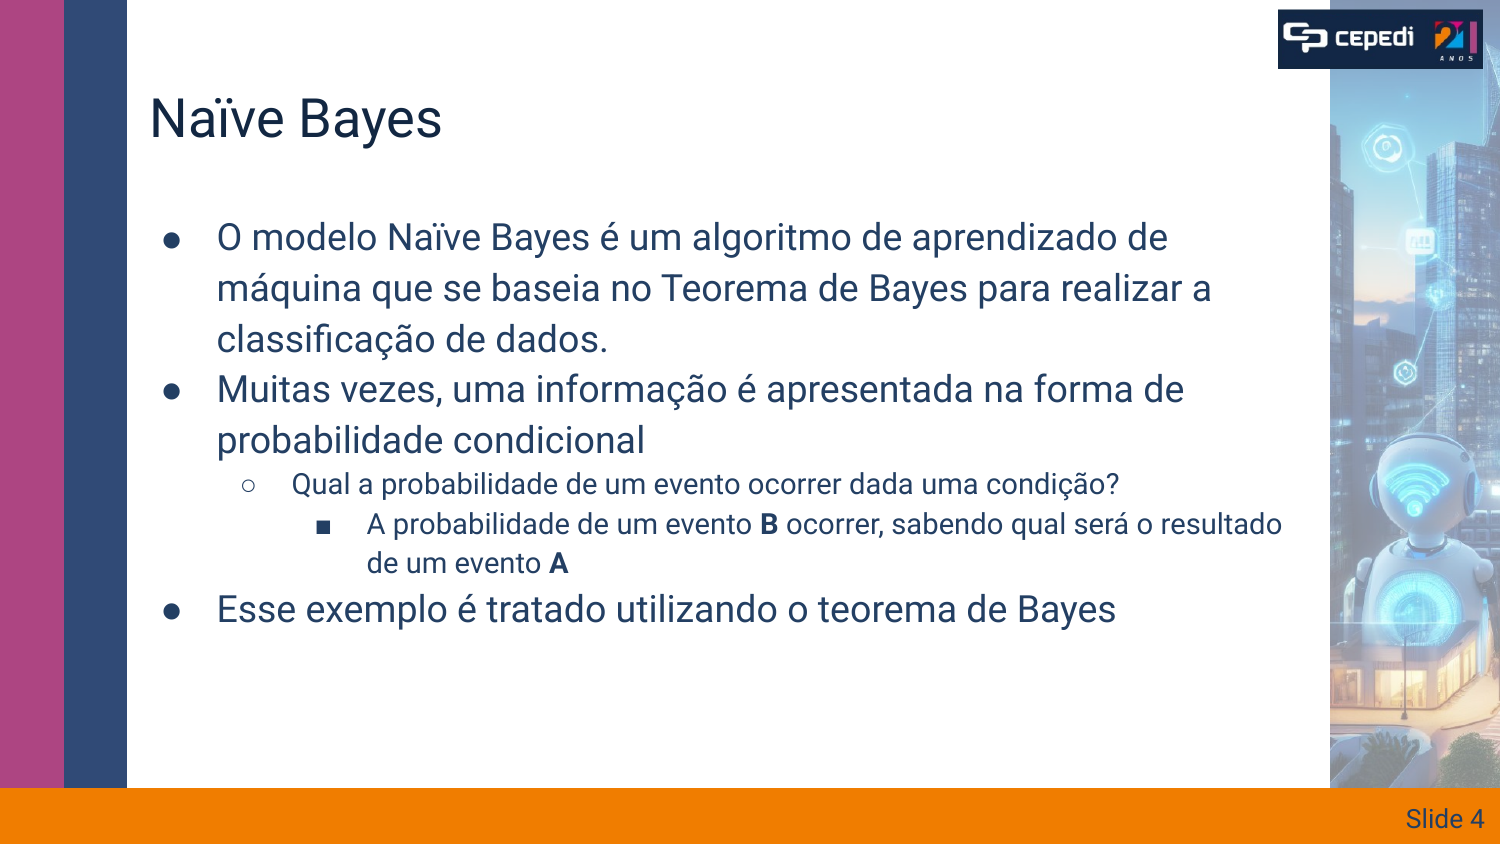

# Naïve Bayes
O modelo Naïve Bayes é um algoritmo de aprendizado de máquina que se baseia no Teorema de Bayes para realizar a classificação de dados.
Muitas vezes, uma informação é apresentada na forma de probabilidade condicional
Qual a probabilidade de um evento ocorrer dada uma condição?
A probabilidade de um evento B ocorrer, sabendo qual será o resultado de um evento A
Esse exemplo é tratado utilizando o teorema de Bayes

Slide 4